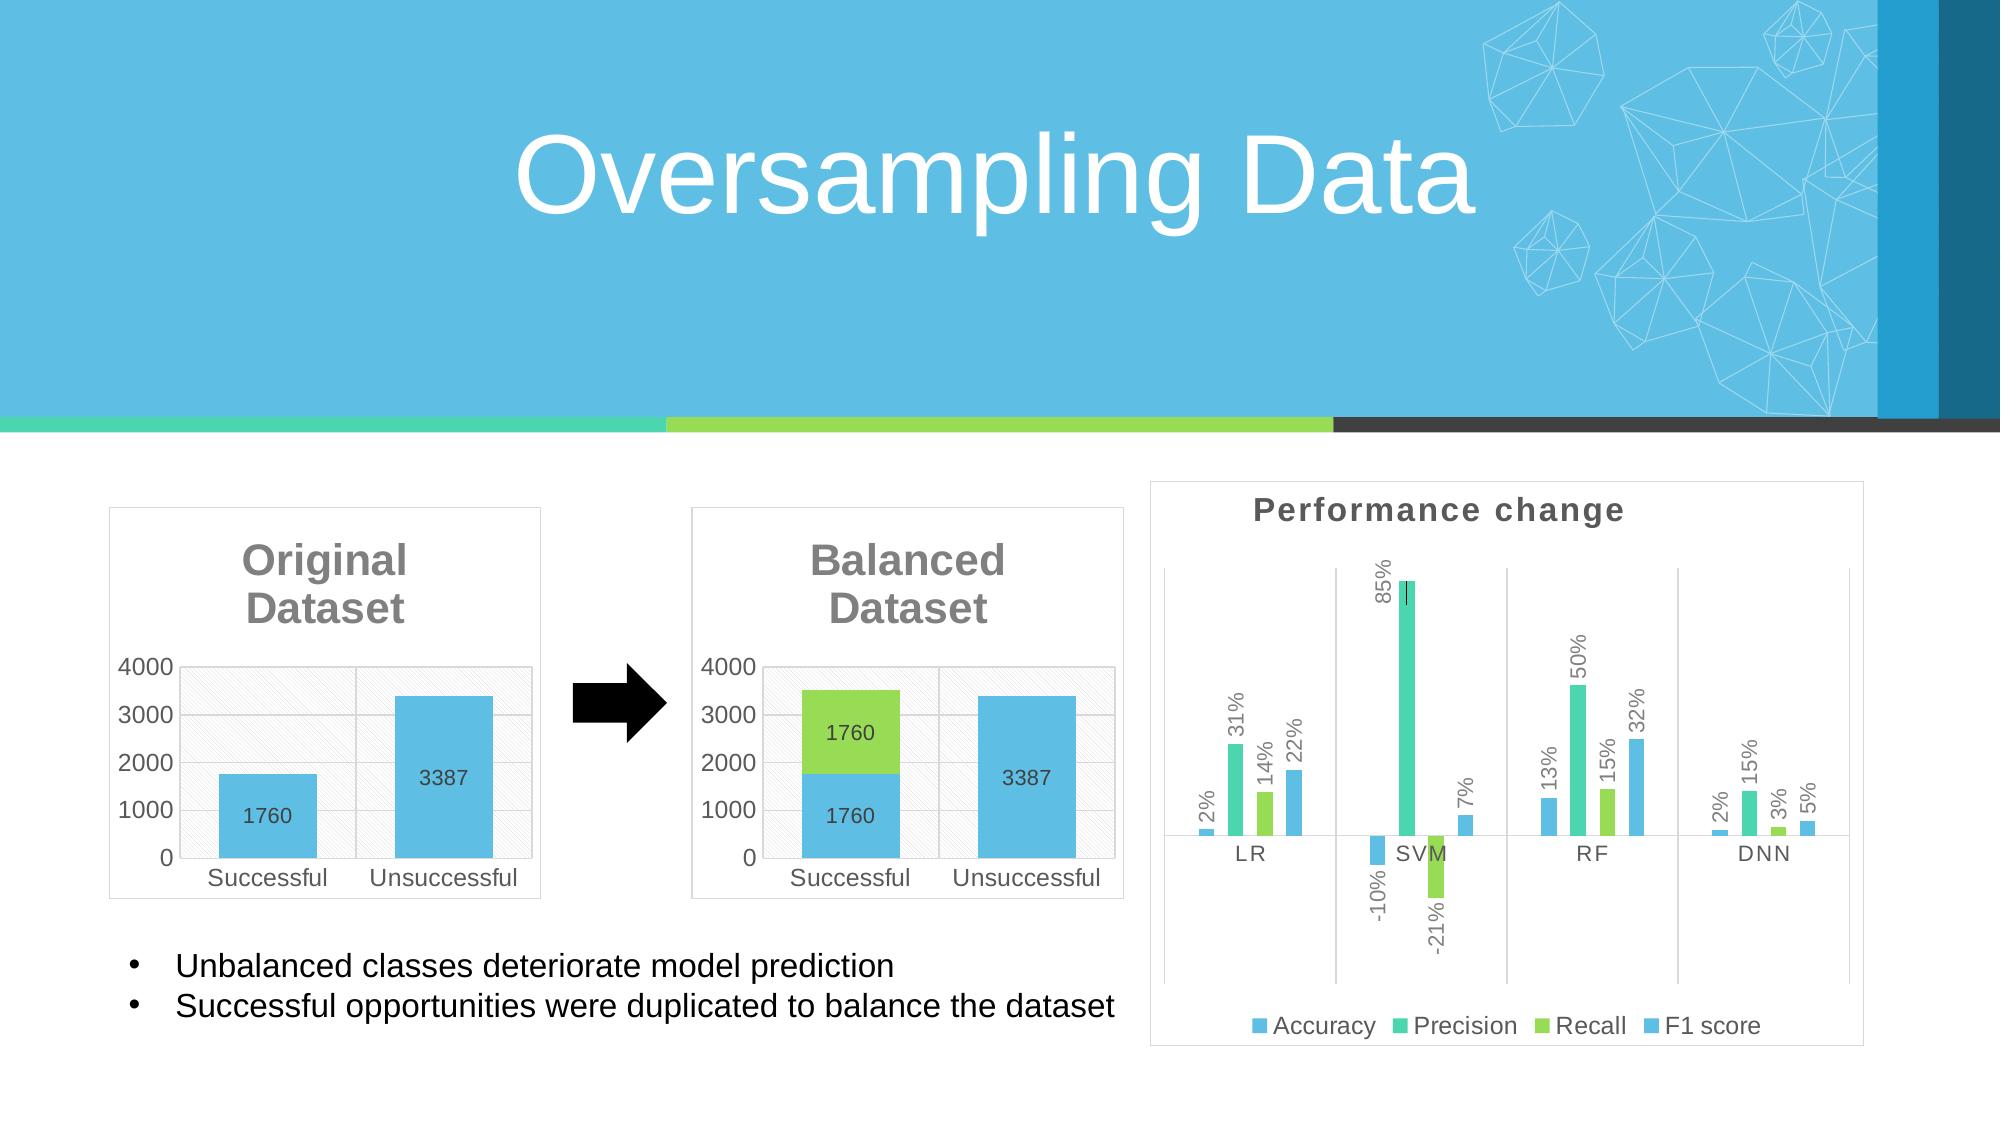

Oversampling Data

### Chart: Performance change

| Category | Accuracy | Precision | Recall | F1 score |
|---|---|---|---|---|
| LR | 0.0209666439754935 | 0.30845380263984923 | 0.14458017627957306 | 0.22166796570537803 |
| SVM | -0.09994042539488296 | 0.8540733063503866 | -0.21051416531456987 | 0.06722497020748668 |
| RF | 0.12756794165402316 | 0.5045831603731856 | 0.15497124842941712 | 0.32284476714292387 |
| DNN | 0.02 | 0.15 | 0.03 | 0.05 |

### Chart: Balanced Dataset

| Category | Original | Duplicate |
|---|---|---|
| Successful | 1760.0 | 1760.0 |
| Unsuccessful | 3387.0 | 0.0 |

### Chart: Original Dataset

| Category | Original |
|---|---|
| Successful | 1760.0 |
| Unsuccessful | 3387.0 |
Unbalanced classes deteriorate model prediction
Successful opportunities were duplicated to balance the dataset